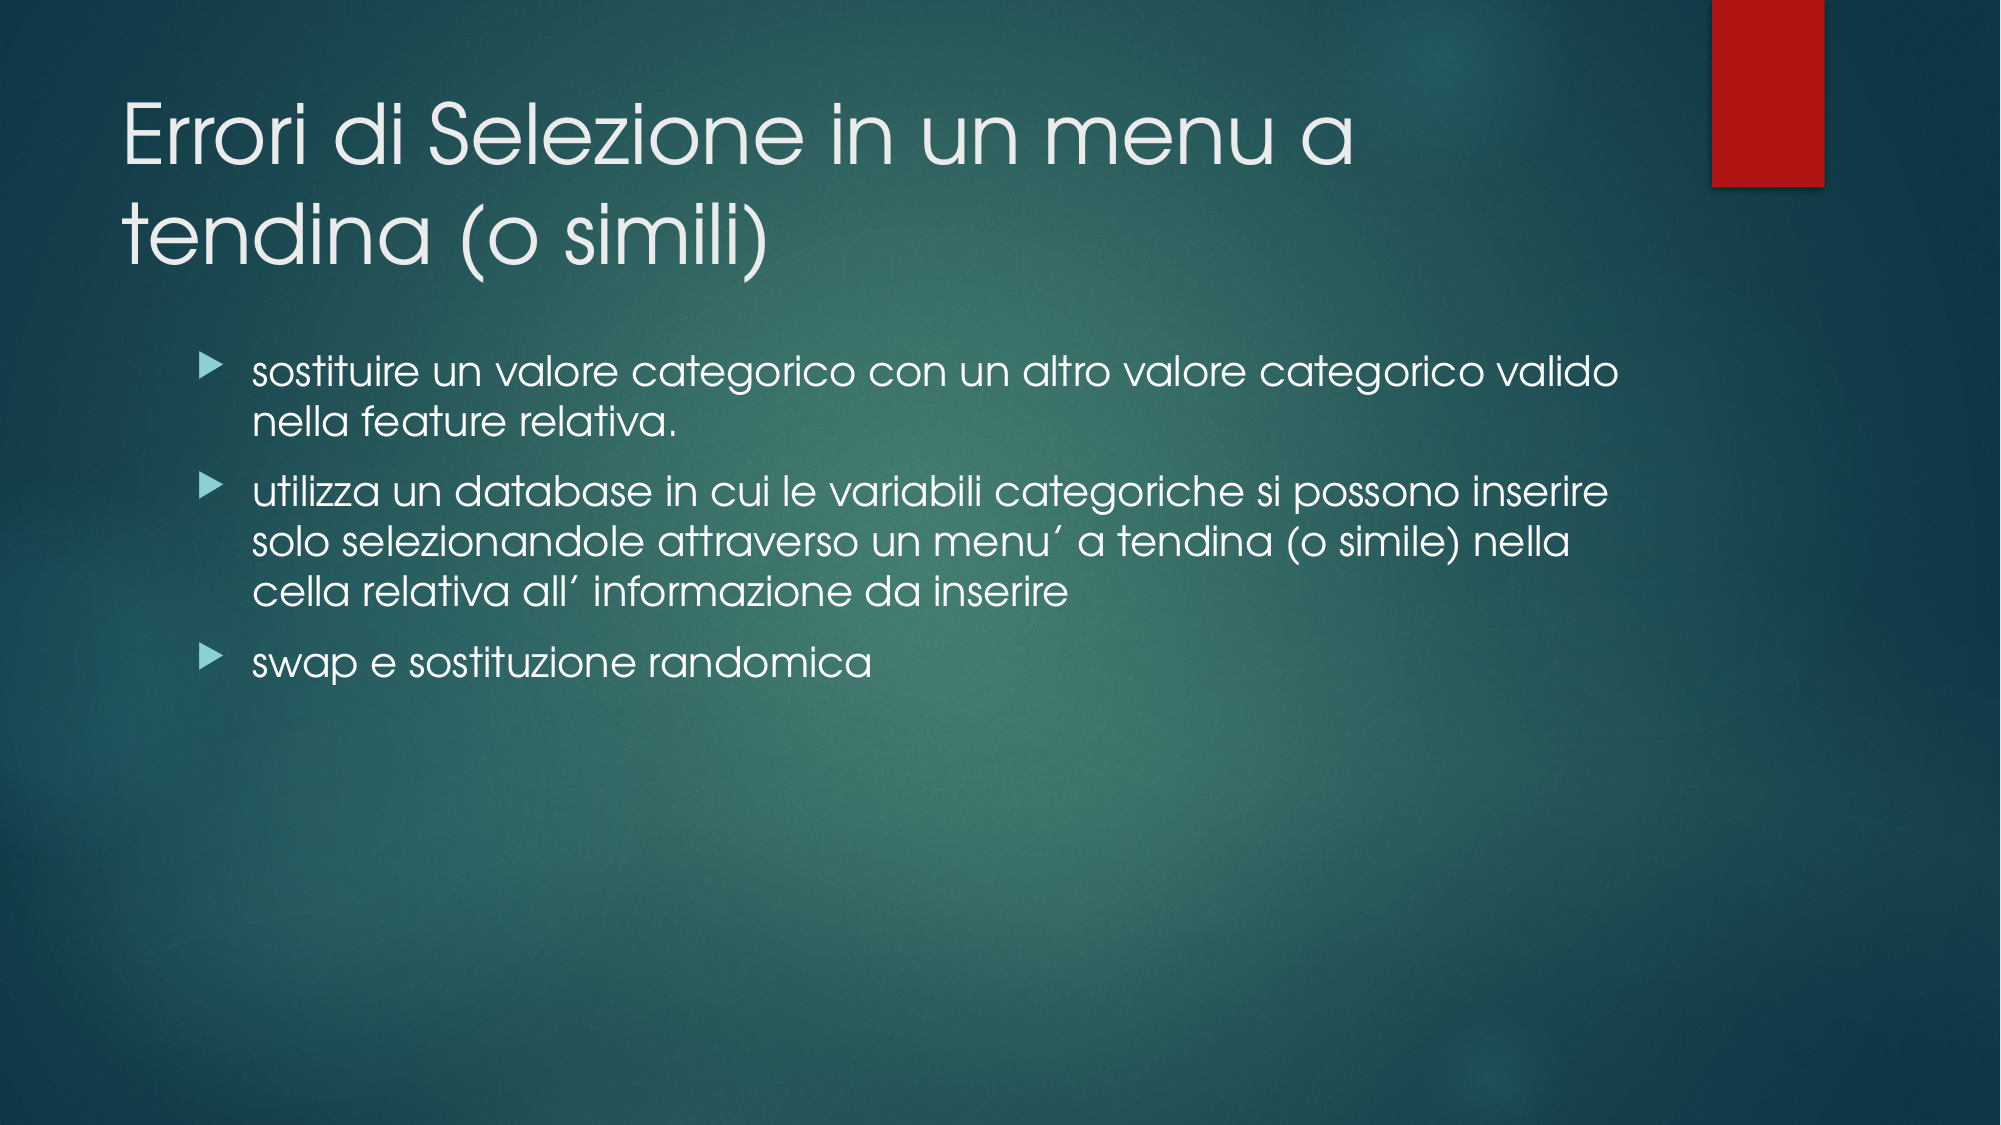

# Errori di Selezione in un menu a tendina (o simili)
sostituire un valore categorico con un altro valore categorico valido nella feature relativa.
utilizza un database in cui le variabili categoriche si possono inserire solo selezionandole attraverso un menu’ a tendina (o simile) nella cella relativa all’ informazione da inserire
swap e sostituzione randomica